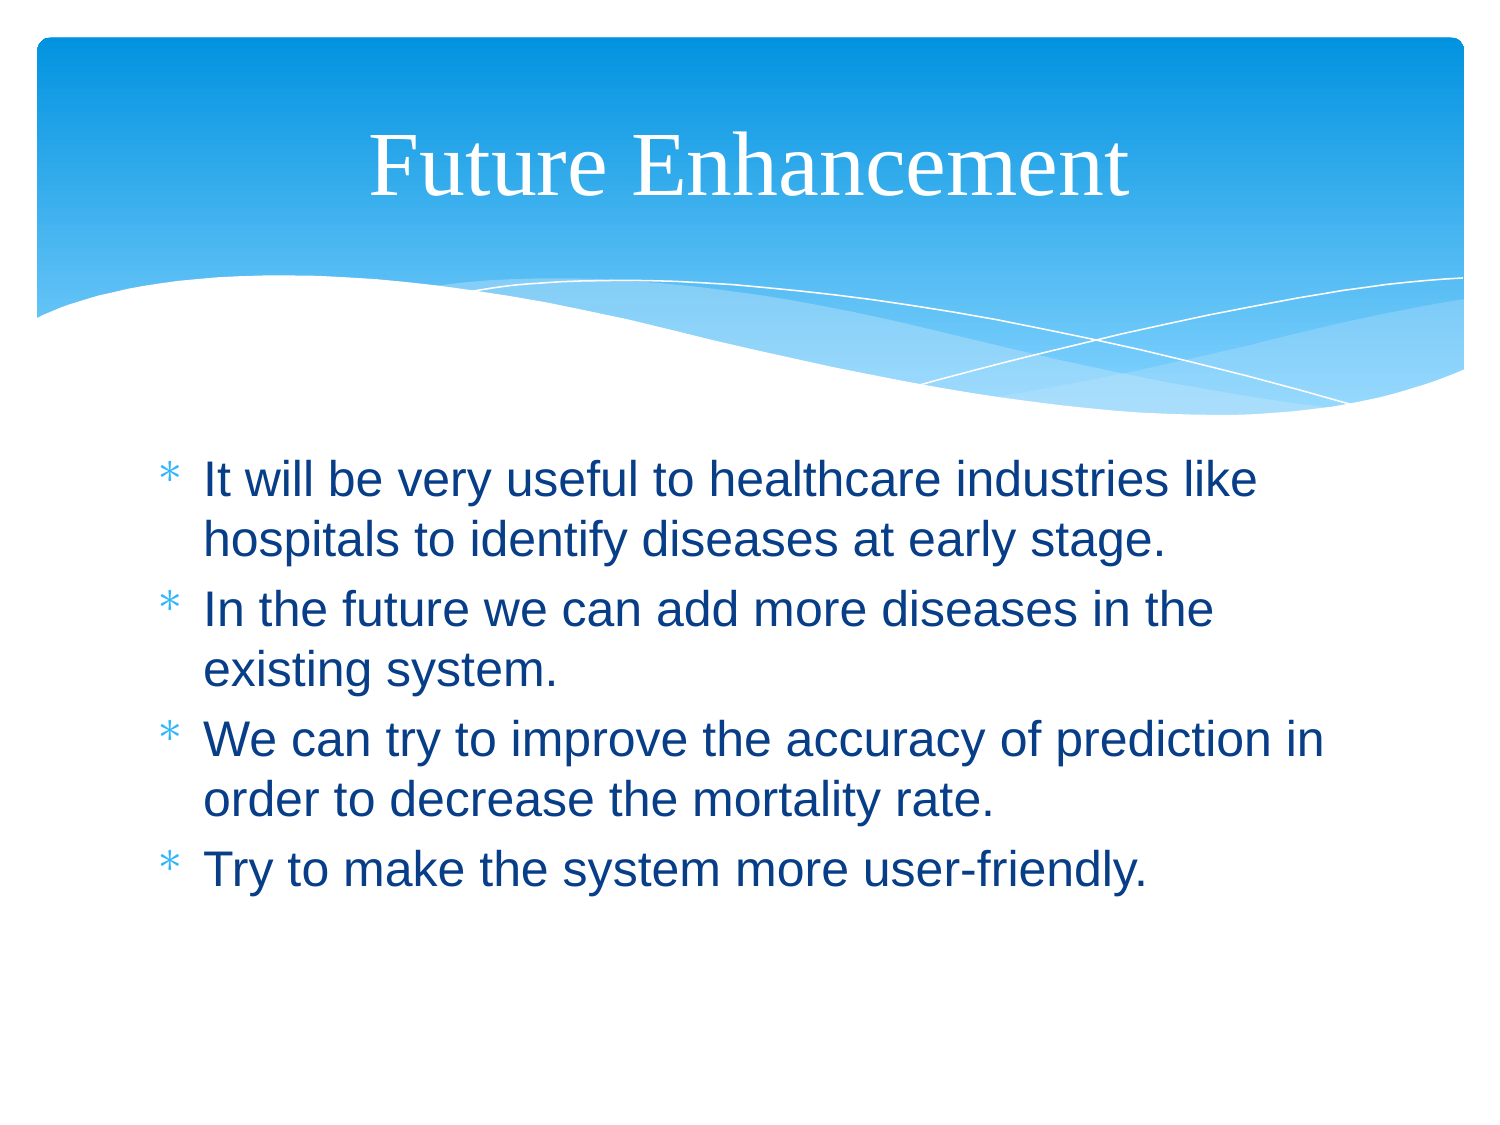

# Future Enhancement
It will be very useful to healthcare industries like hospitals to identify diseases at early stage.
In the future we can add more diseases in the existing system.
We can try to improve the accuracy of prediction in order to decrease the mortality rate.
Try to make the system more user-friendly.